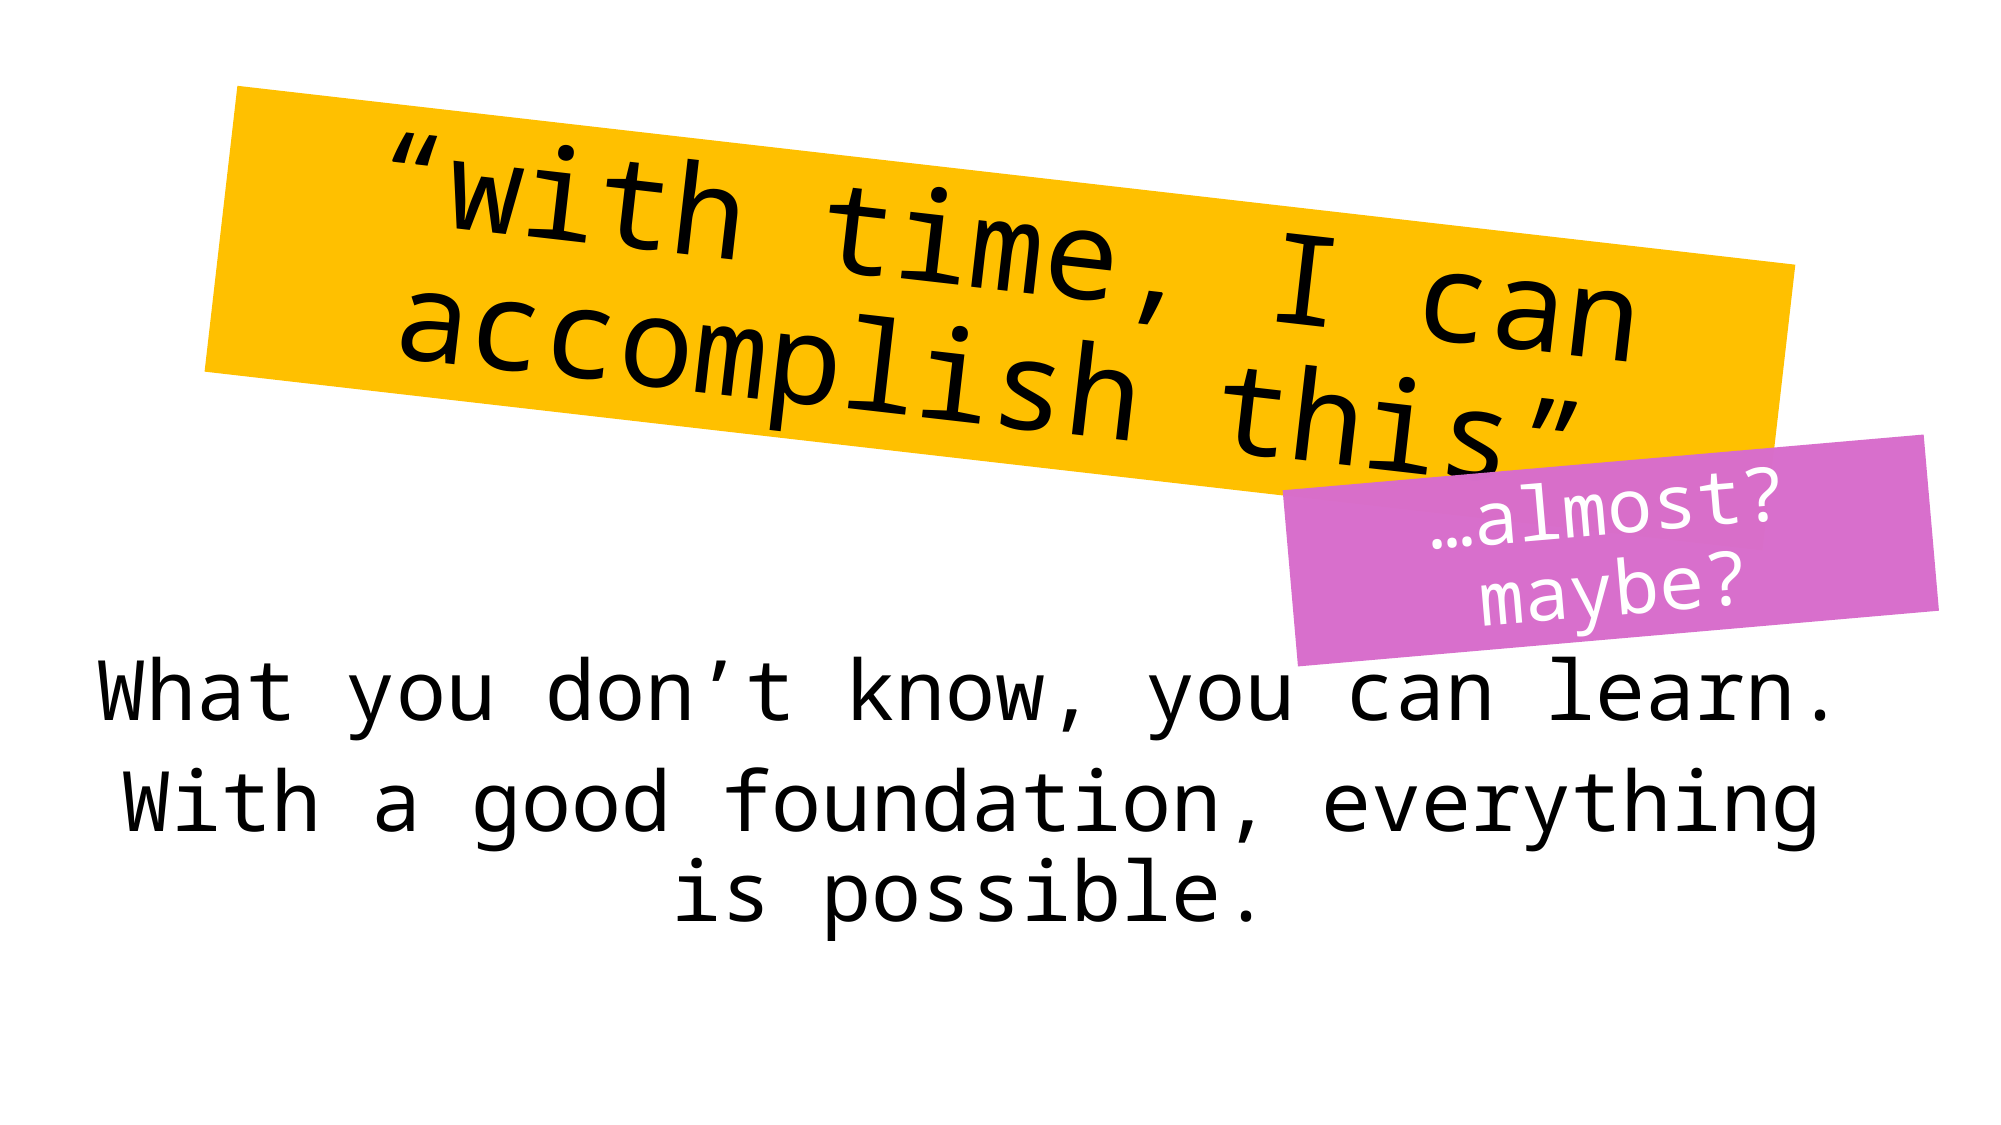

# “with time, I can accomplish this”
…almost? maybe?
What you don’t know, you can learn.
With a good foundation, everything is possible.